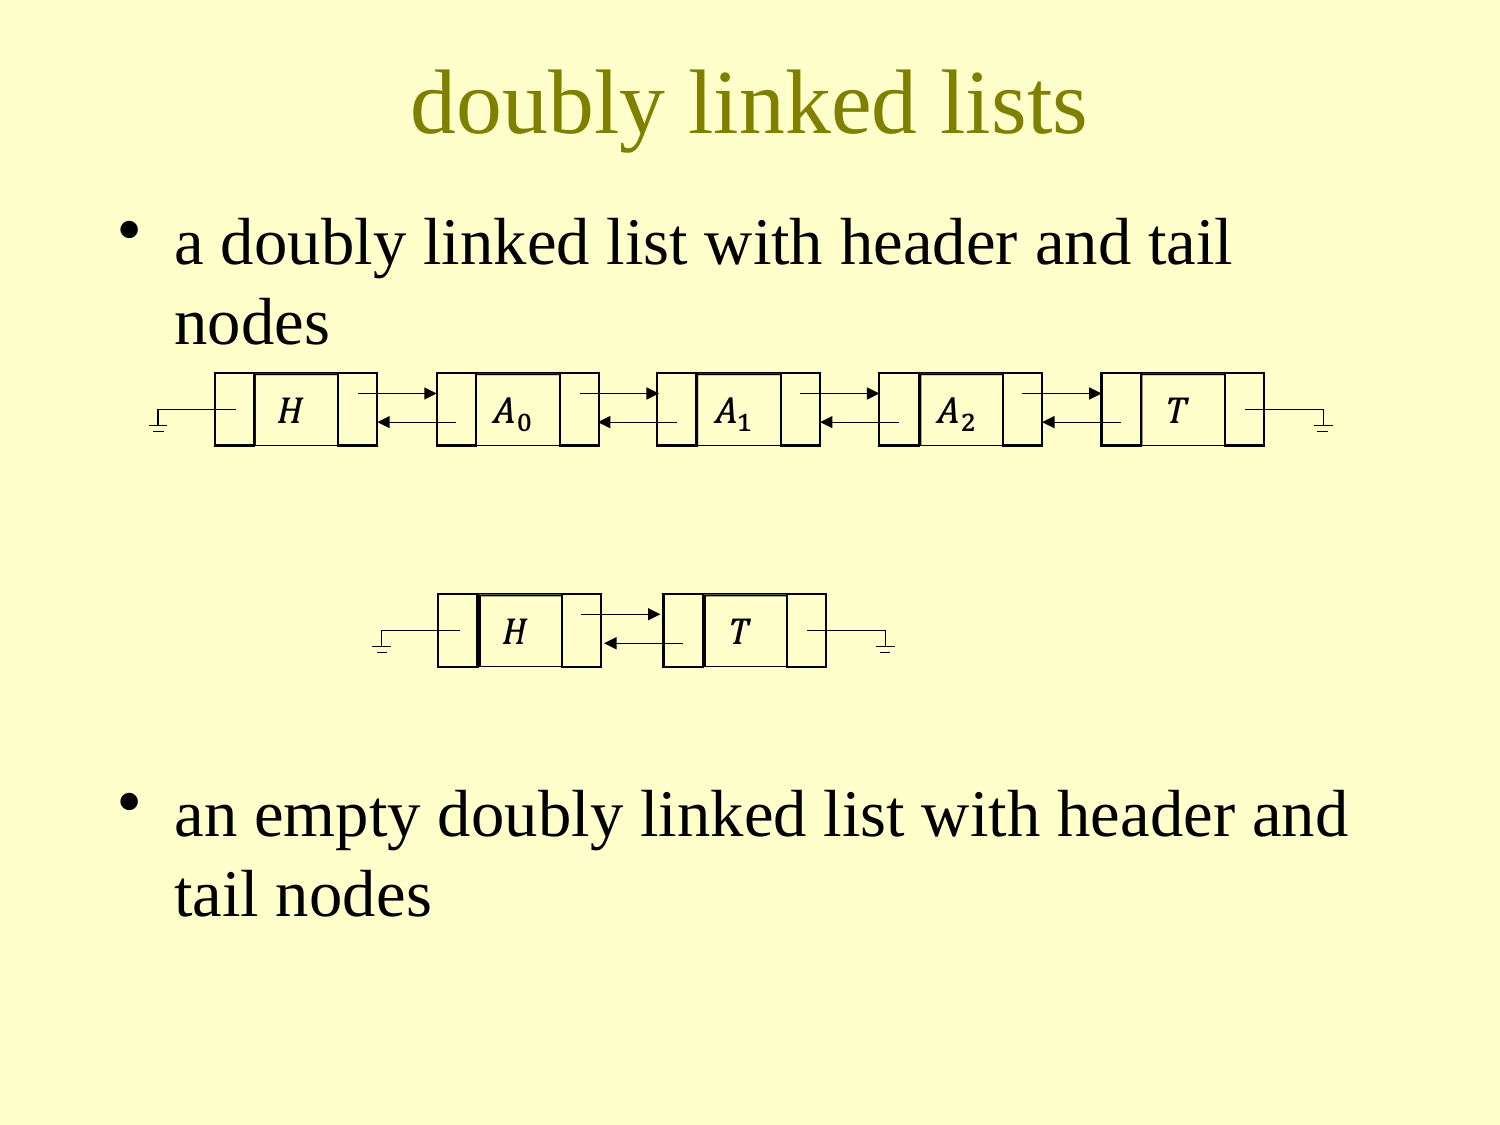

# doubly linked lists
a doubly linked list with header and tail nodes

an empty doubly linked list with header and tail nodes